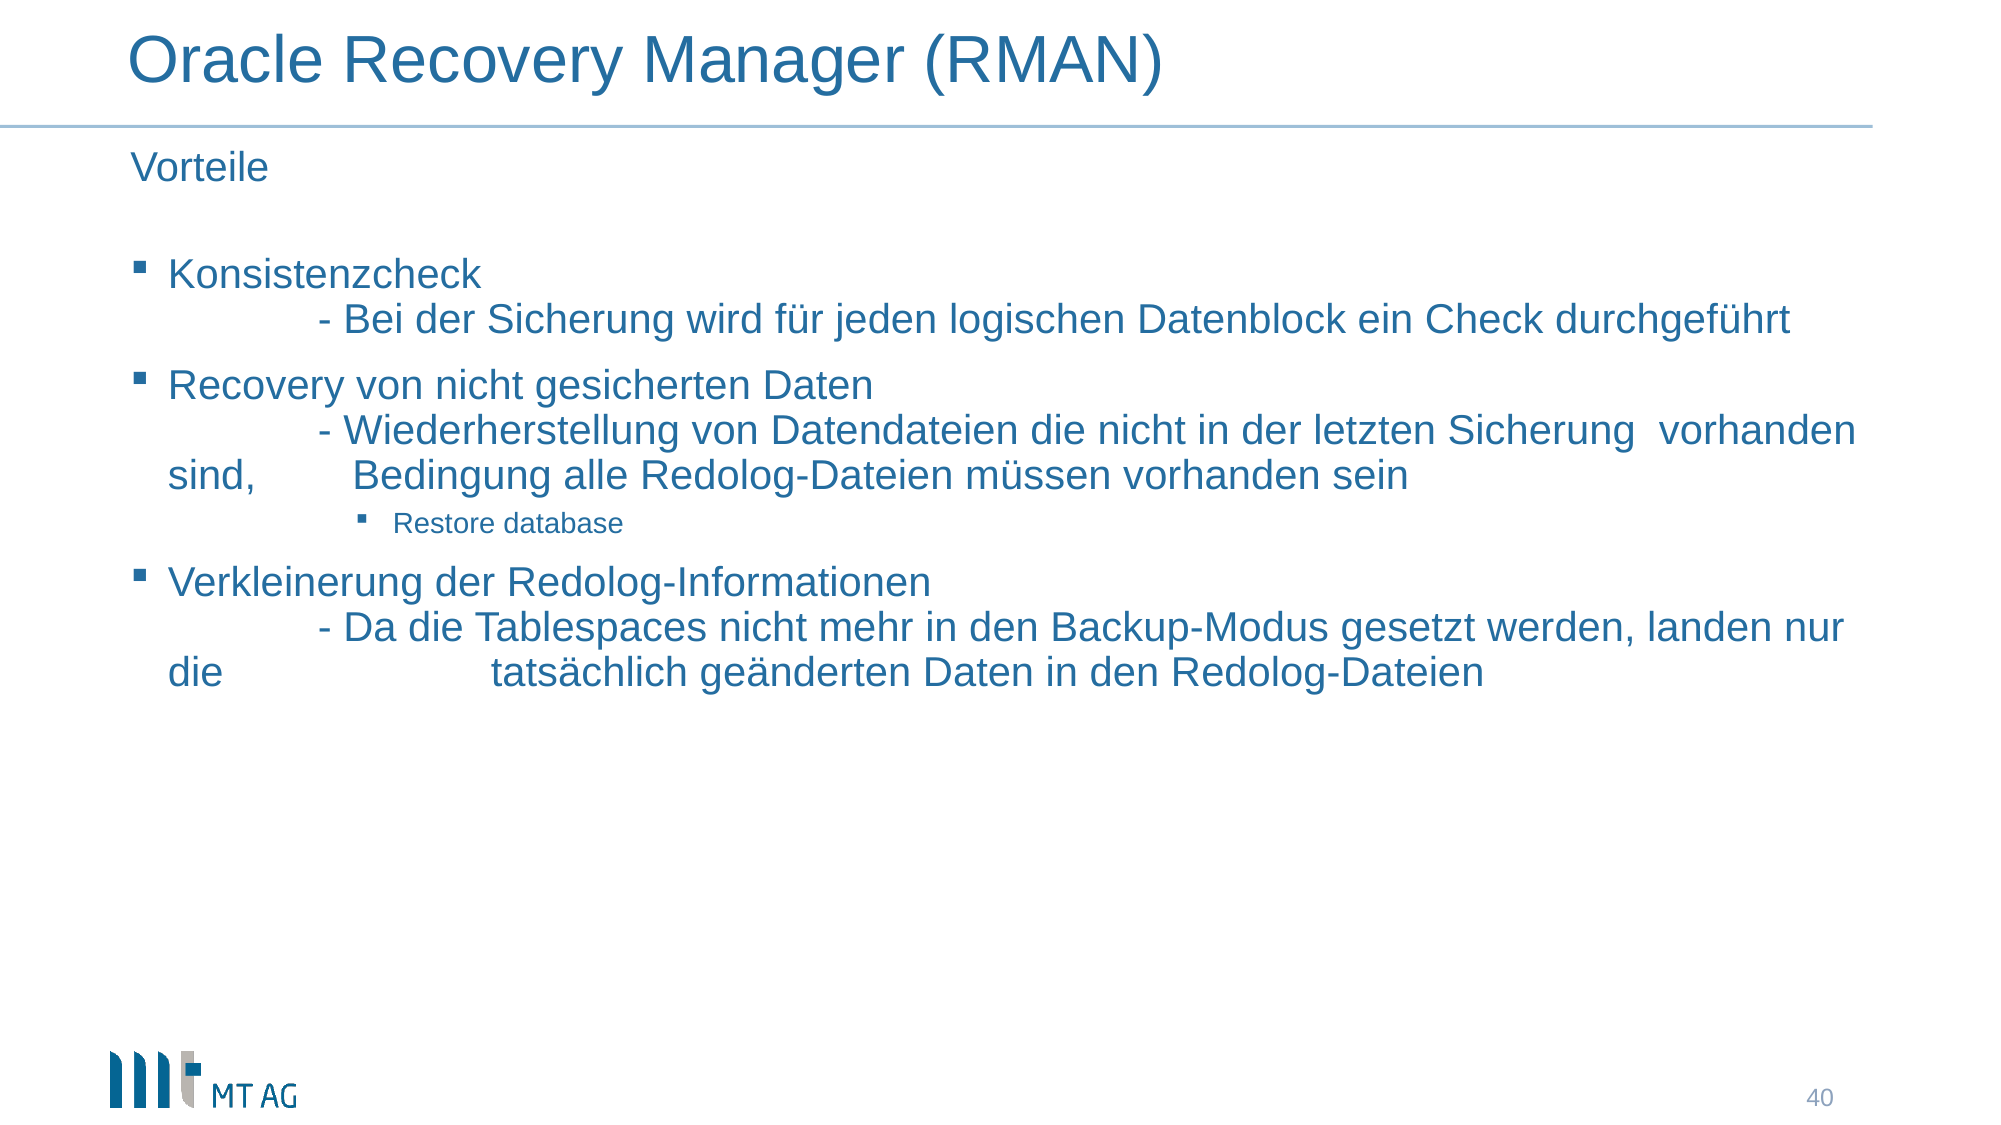

# Oracle Recovery Manager (RMAN)
Vorteile
Konsistenzcheck
	- Bei der Sicherung wird für jeden logischen Datenblock ein Check durchgeführt
Recovery von nicht gesicherten Daten
	- Wiederherstellung von Datendateien die nicht in der letzten Sicherung  vorhanden sind, 	   Bedingung alle Redolog-Dateien müssen vorhanden sein
Restore database
Verkleinerung der Redolog-Informationen
	- Da die Tablespaces nicht mehr in den Backup-Modus gesetzt werden, landen nur die 	  	  tatsächlich geänderten Daten in den Redolog-Dateien

40